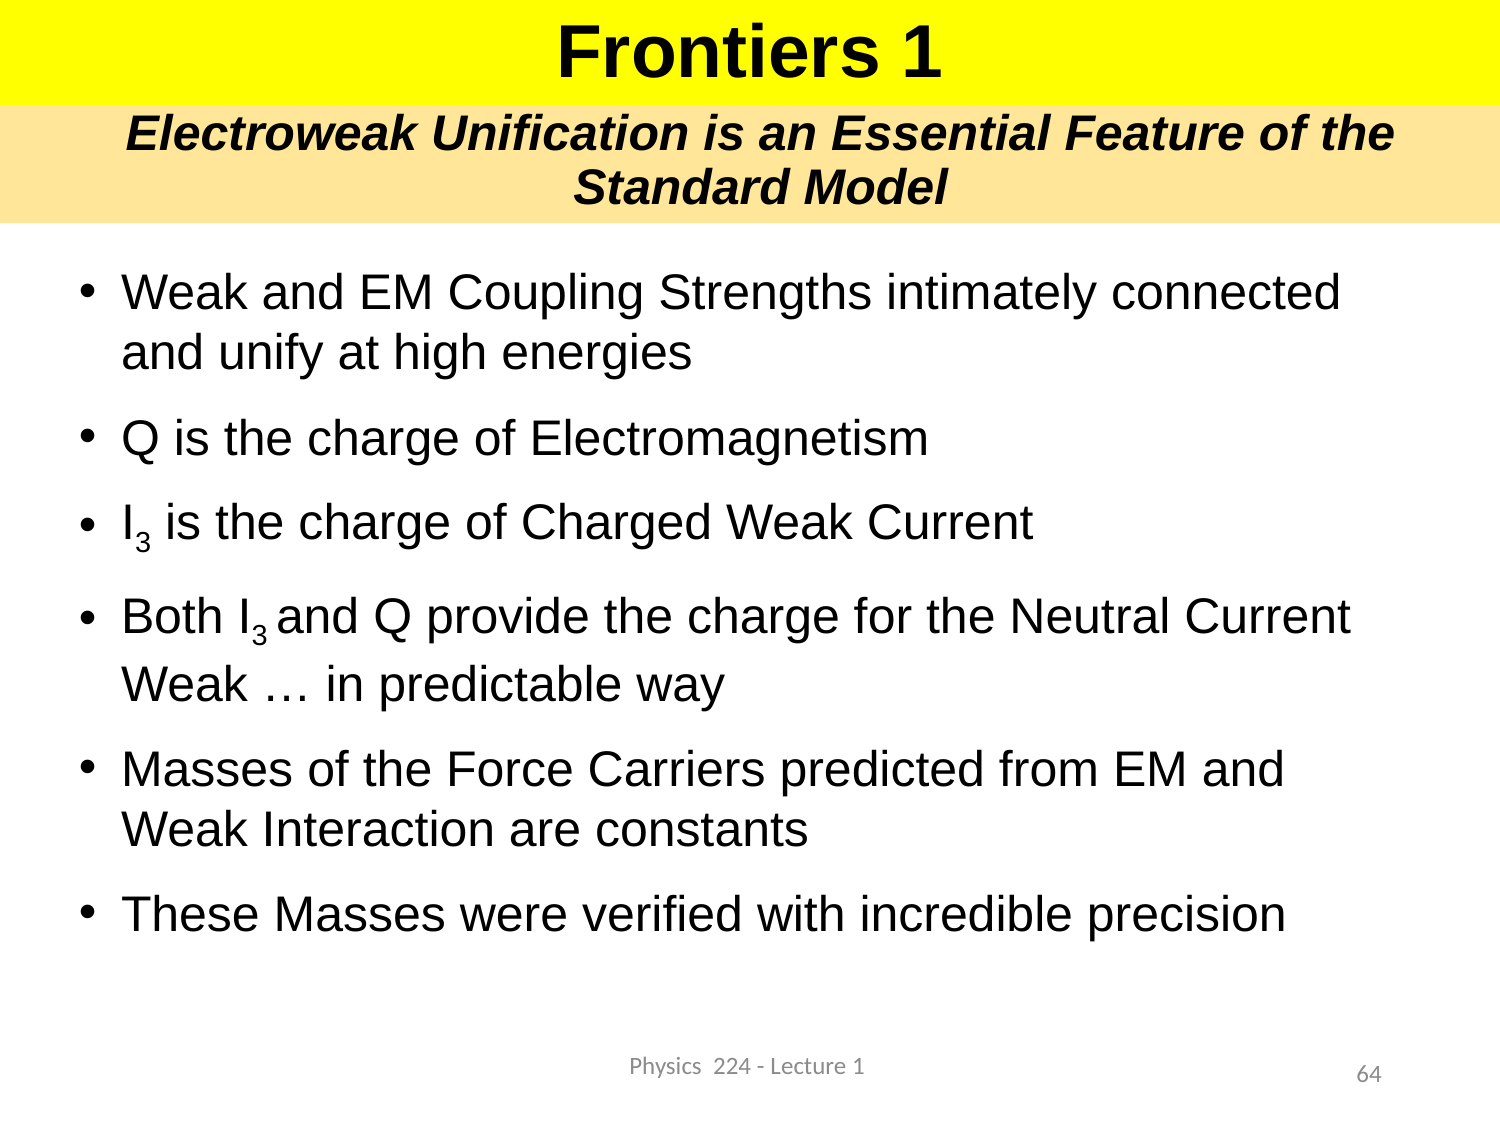

Frontiers 1
Electroweak Unification is an Essential Feature of the Standard Model
Weak and EM Coupling Strengths intimately connected and unify at high energies
Q is the charge of Electromagnetism
I3 is the charge of Charged Weak Current
Both I3 and Q provide the charge for the Neutral Current Weak … in predictable way
Masses of the Force Carriers predicted from EM and Weak Interaction are constants
These Masses were verified with incredible precision
Physics  224 - Lecture 1
64